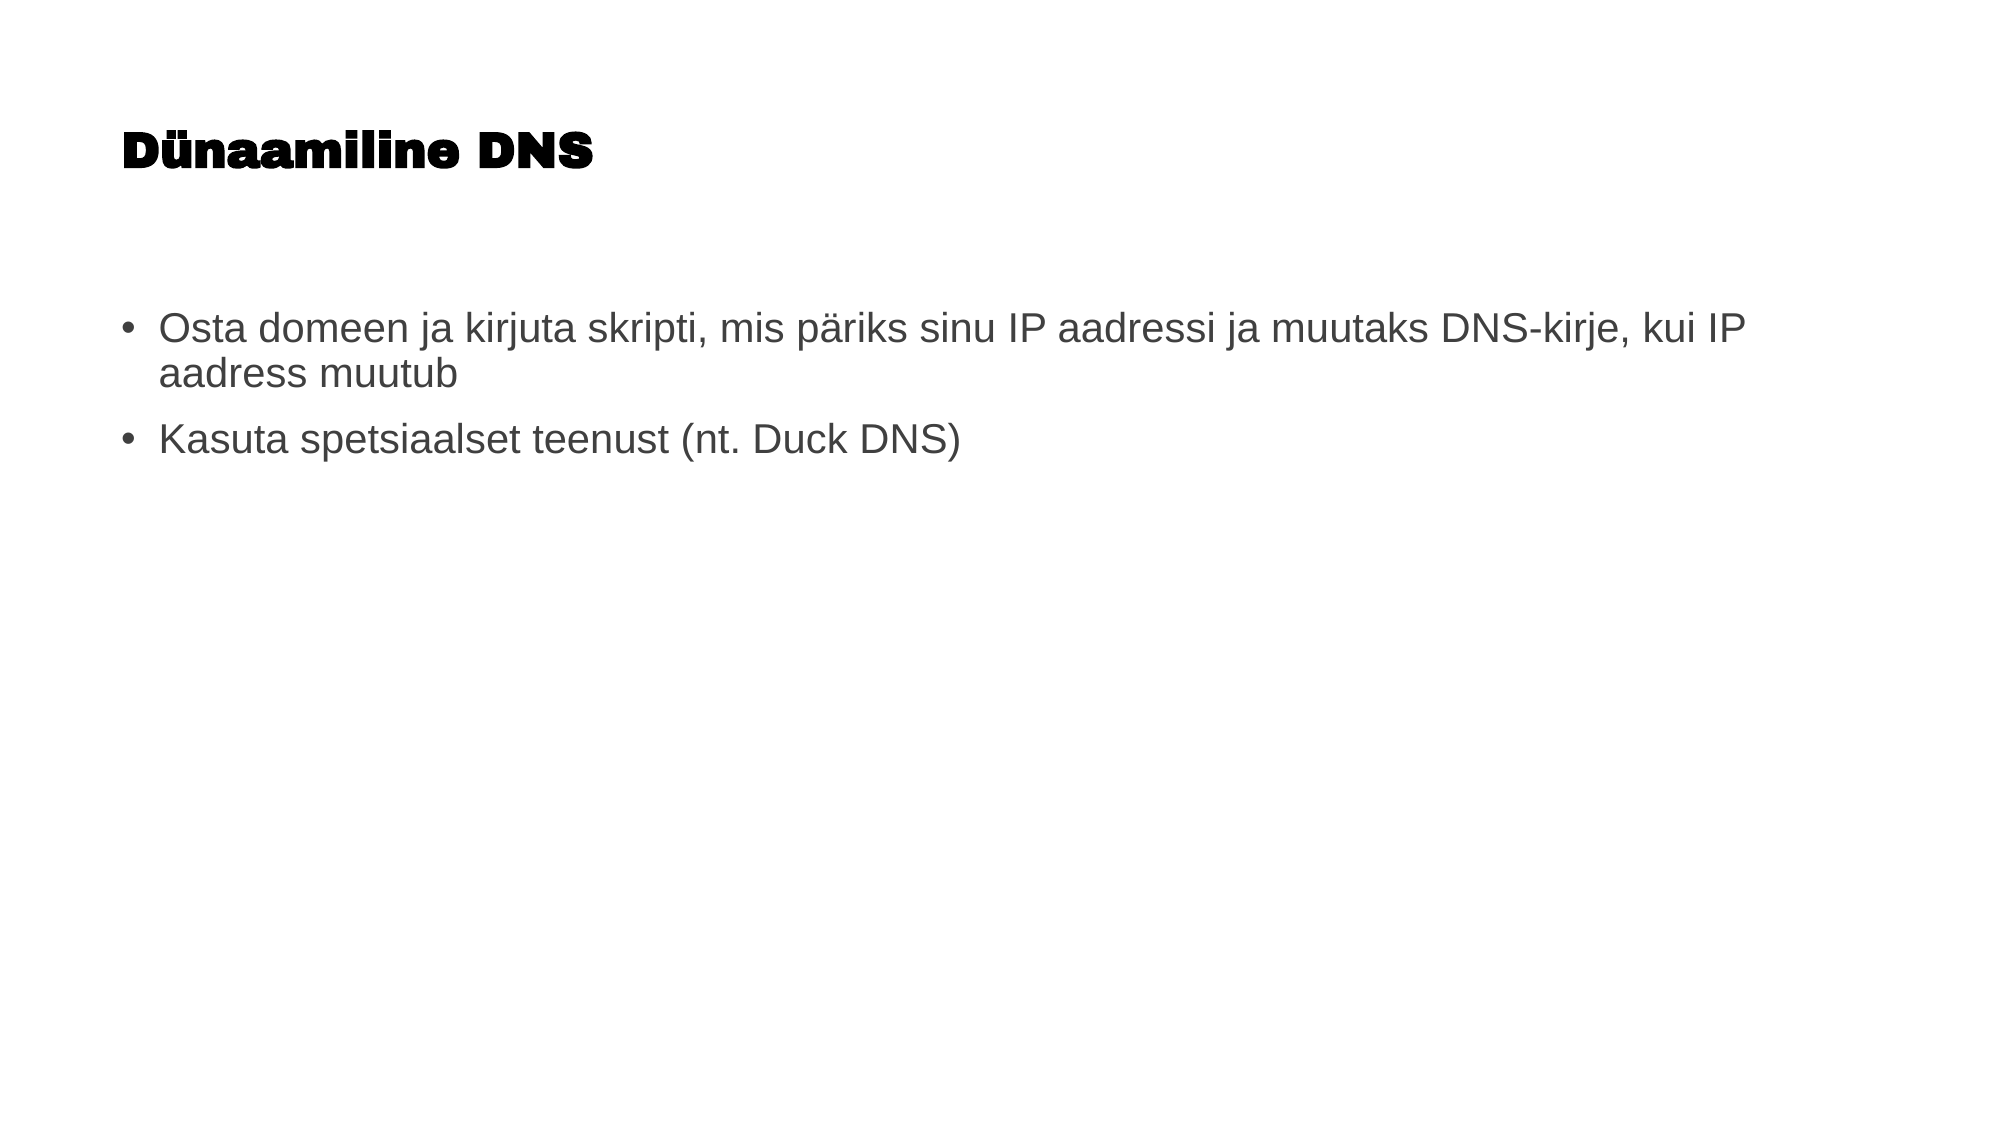

# Dünaamiline DNS
Osta domeen ja kirjuta skripti, mis päriks sinu IP aadressi ja muutaks DNS-kirje, kui IP aadress muutub
Kasuta spetsiaalset teenust (nt. Duck DNS)